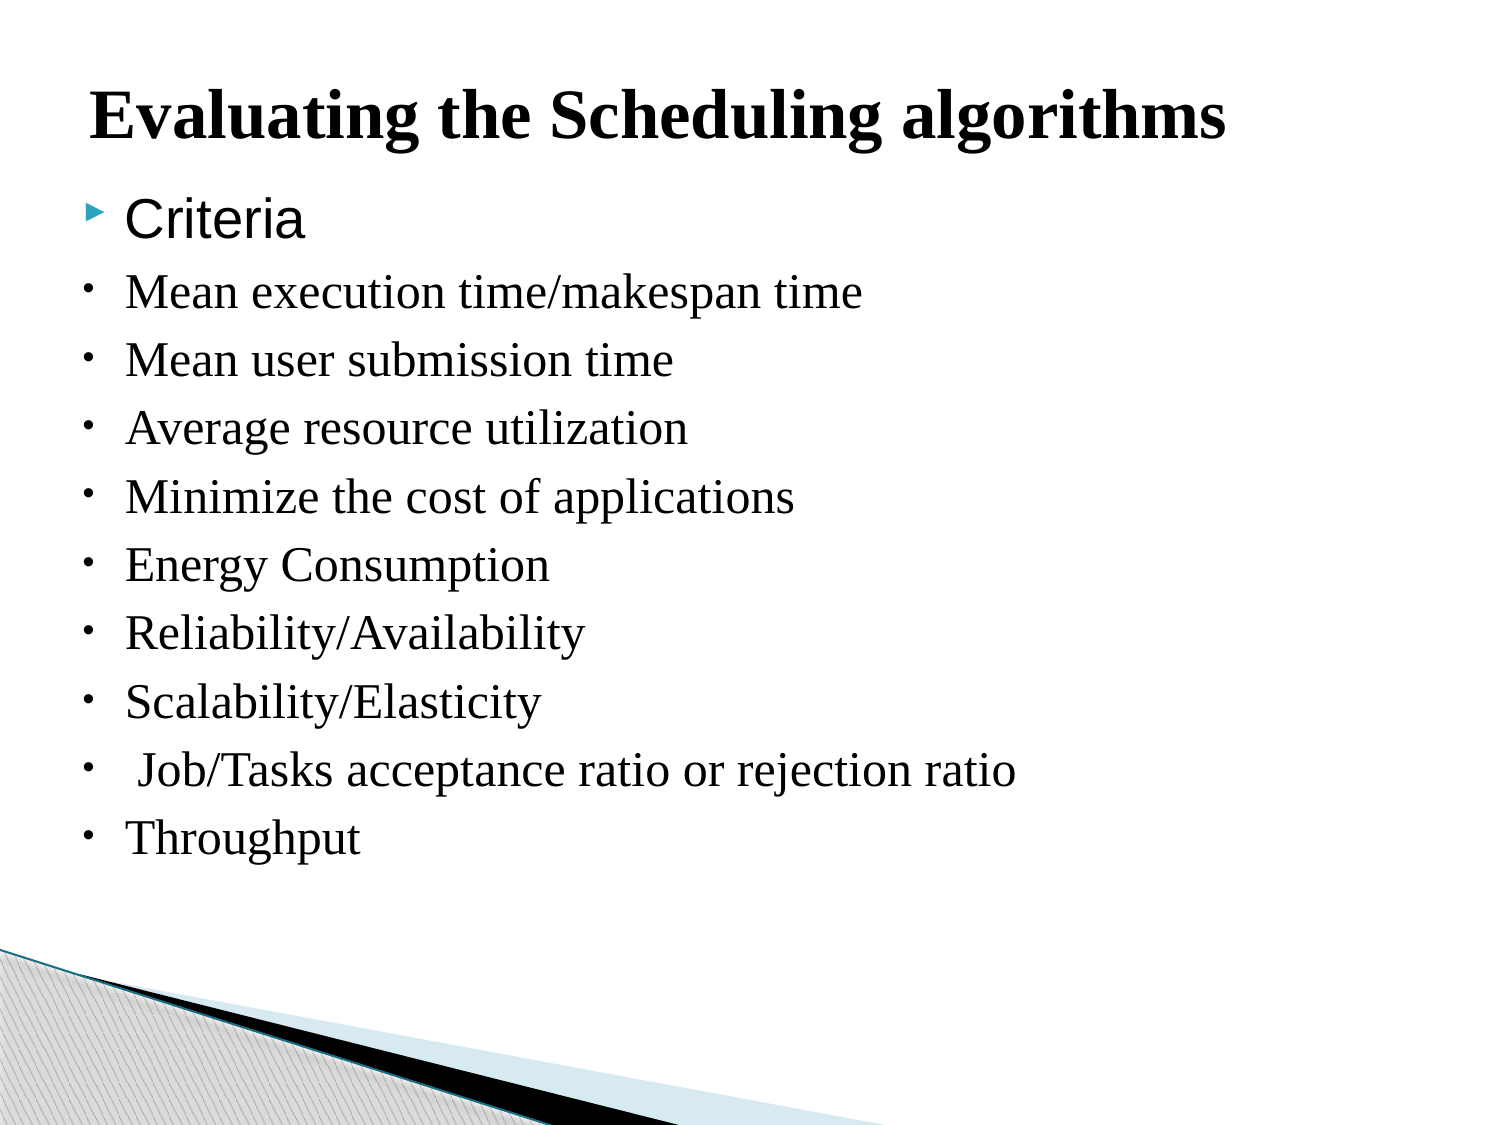

# Evaluating the Scheduling algorithms
Criteria
Mean execution time/makespan time
Mean user submission time
Average resource utilization
Minimize the cost of applications
Energy Consumption
Reliability/Availability
Scalability/Elasticity
 Job/Tasks acceptance ratio or rejection ratio
Throughput